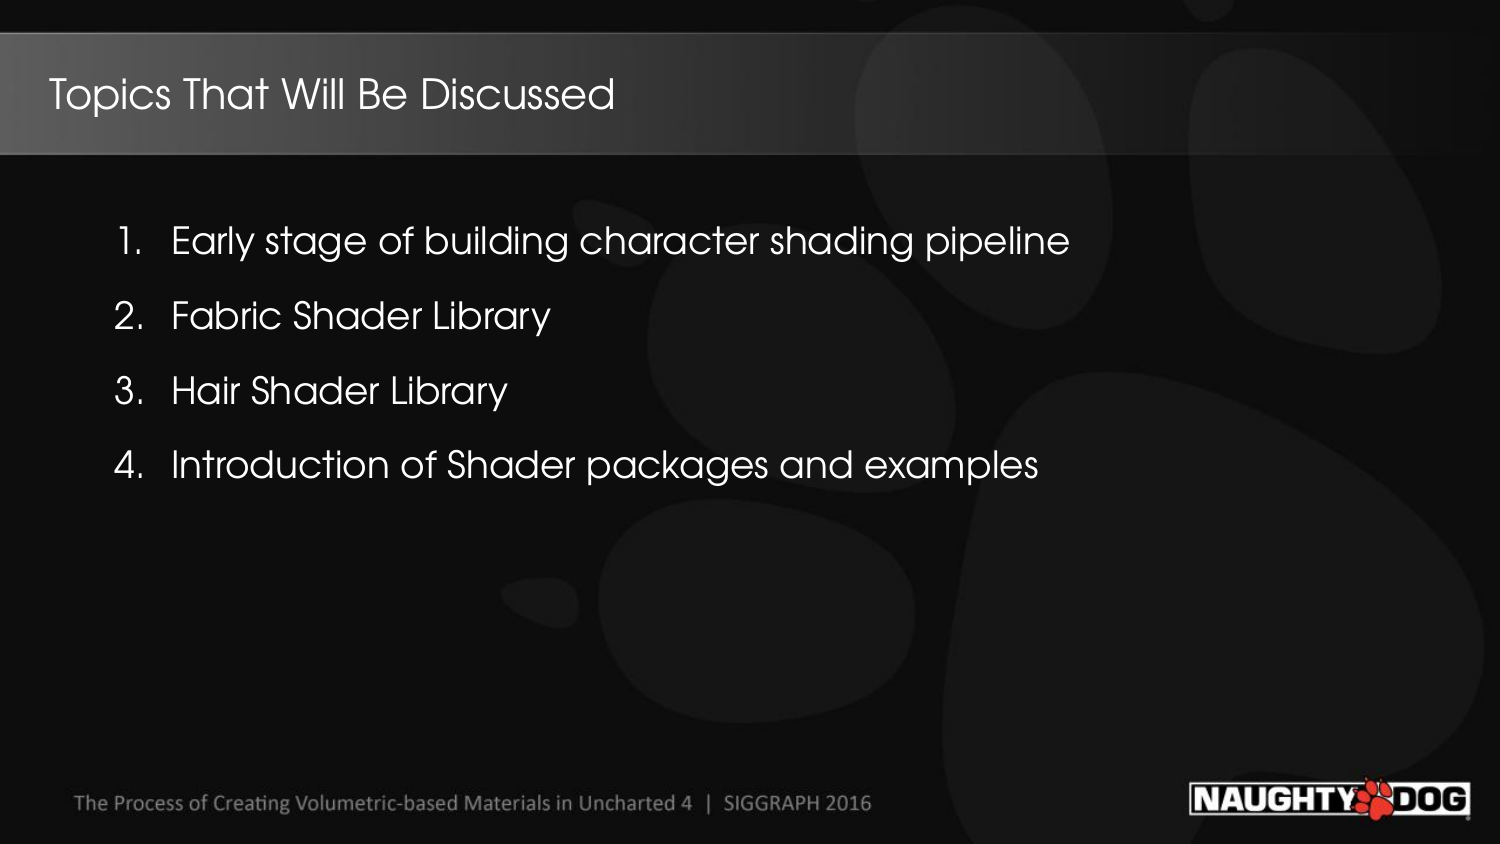

Topics That Will Be Discussed
Early stage of building character shading pipeline

Fabric Shader Library

Hair Shader Library

Introduction of Shader packages and examples